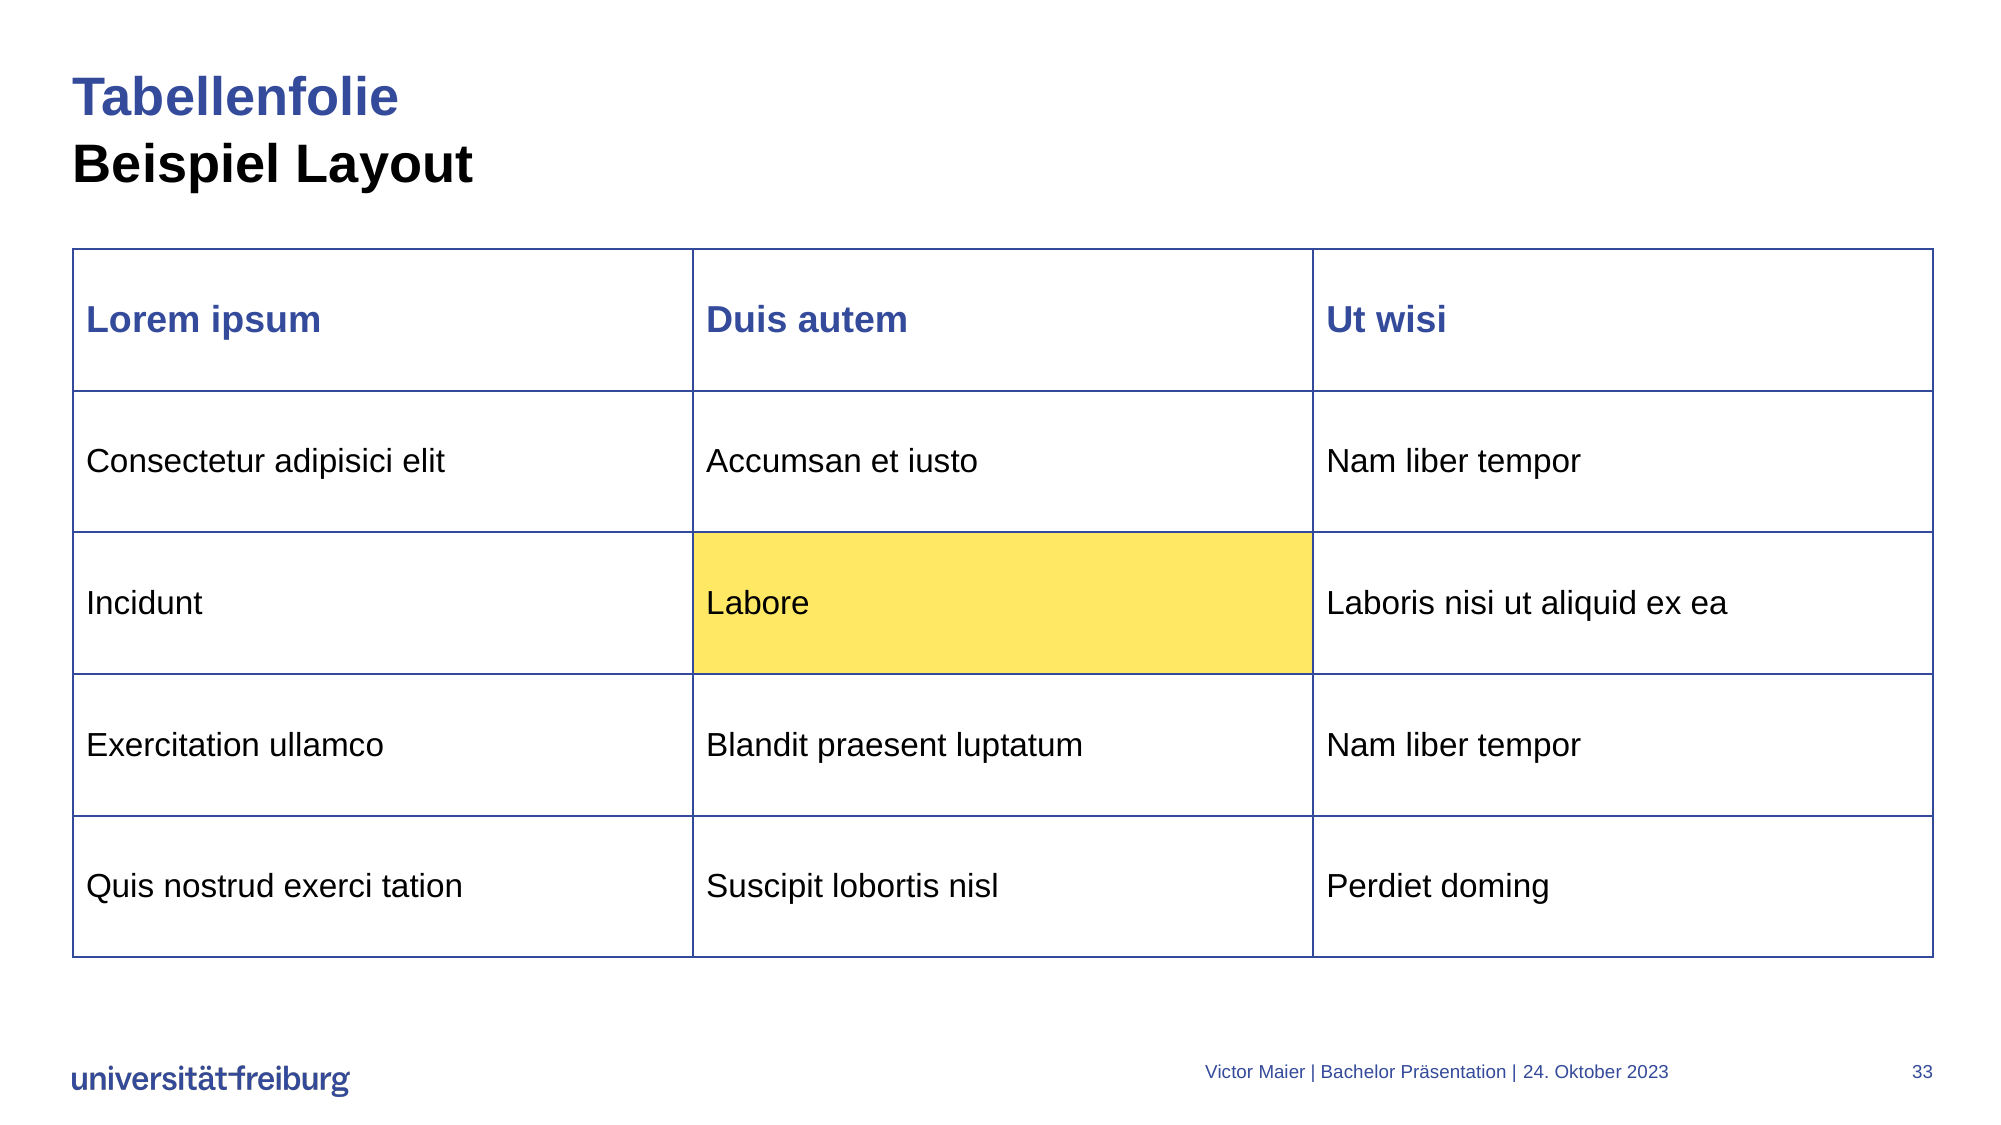

# Tabellenfolie Beispiel Layout
| Lorem ipsum | Duis autem | Ut wisi |
| --- | --- | --- |
| Consectetur adipisici elit | Accumsan et iusto | Nam liber tempor |
| Incidunt | Labore | Laboris nisi ut aliquid ex ea |
| Exercitation ullamco | Blandit praesent luptatum | Nam liber tempor |
| Quis nostrud exerci tation | Suscipit lobortis nisl | Perdiet doming |
Victor Maier | Bachelor Präsentation |
24. Oktober 2023
33